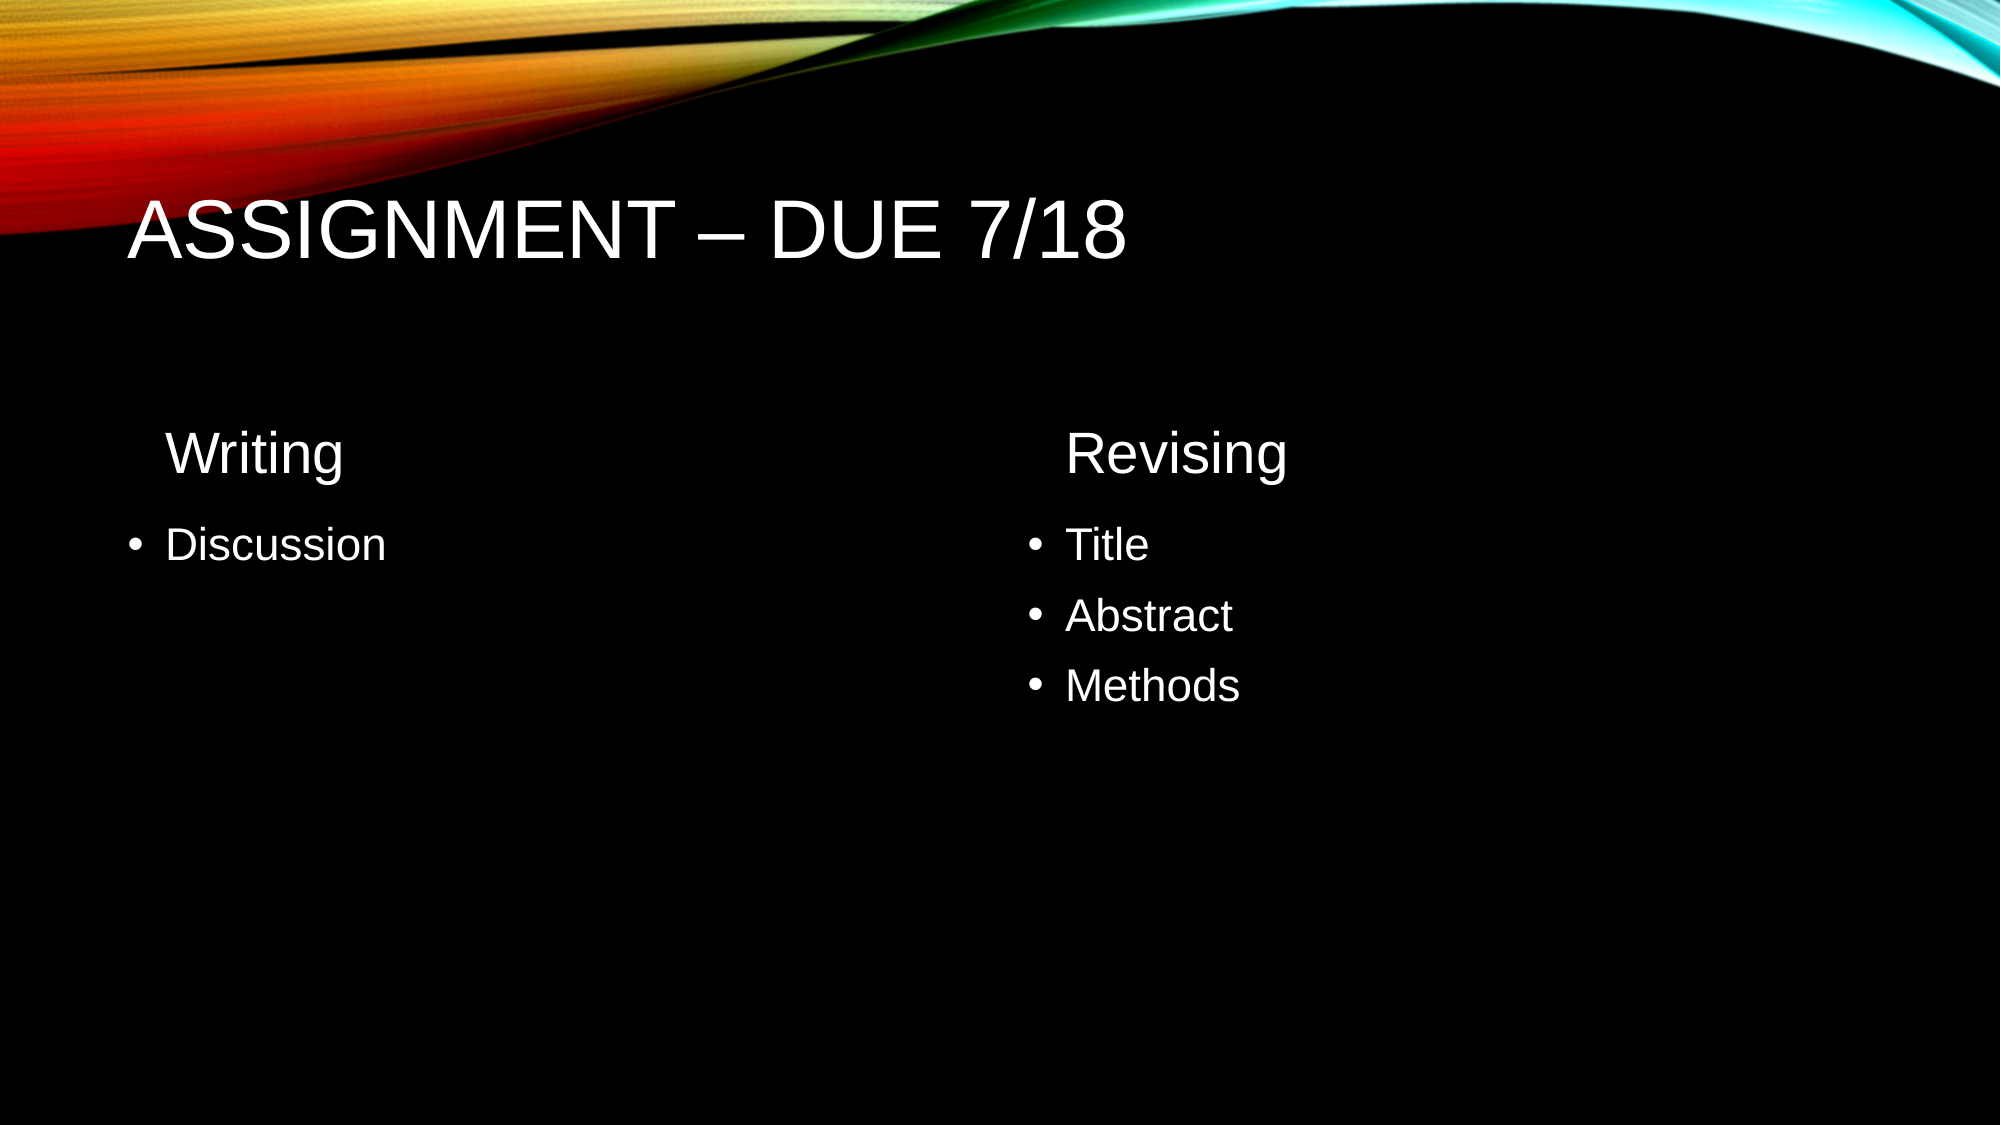

# Assignment – Due 7/18
Writing
Revising
Discussion
Title
Abstract
Methods